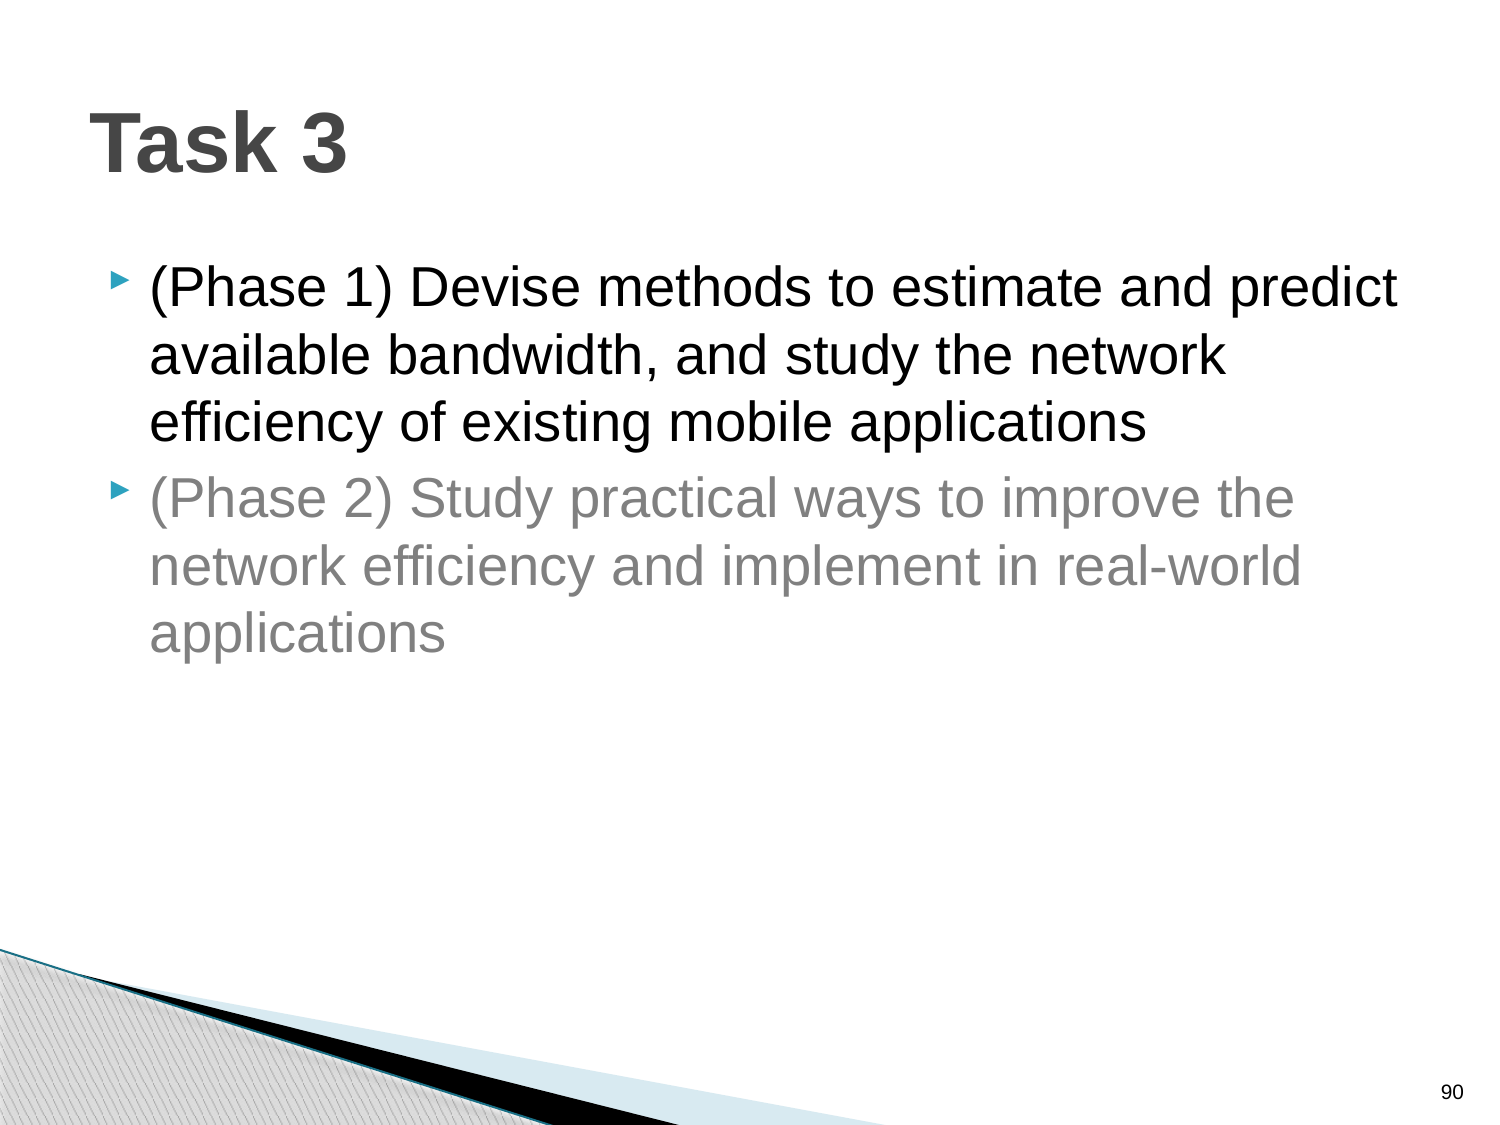

# Task 3
(Phase 1) Devise methods to estimate and predict available bandwidth, and study the network efficiency of existing mobile applications
(Phase 2) Study practical ways to improve the network efficiency and implement in real-world applications
90